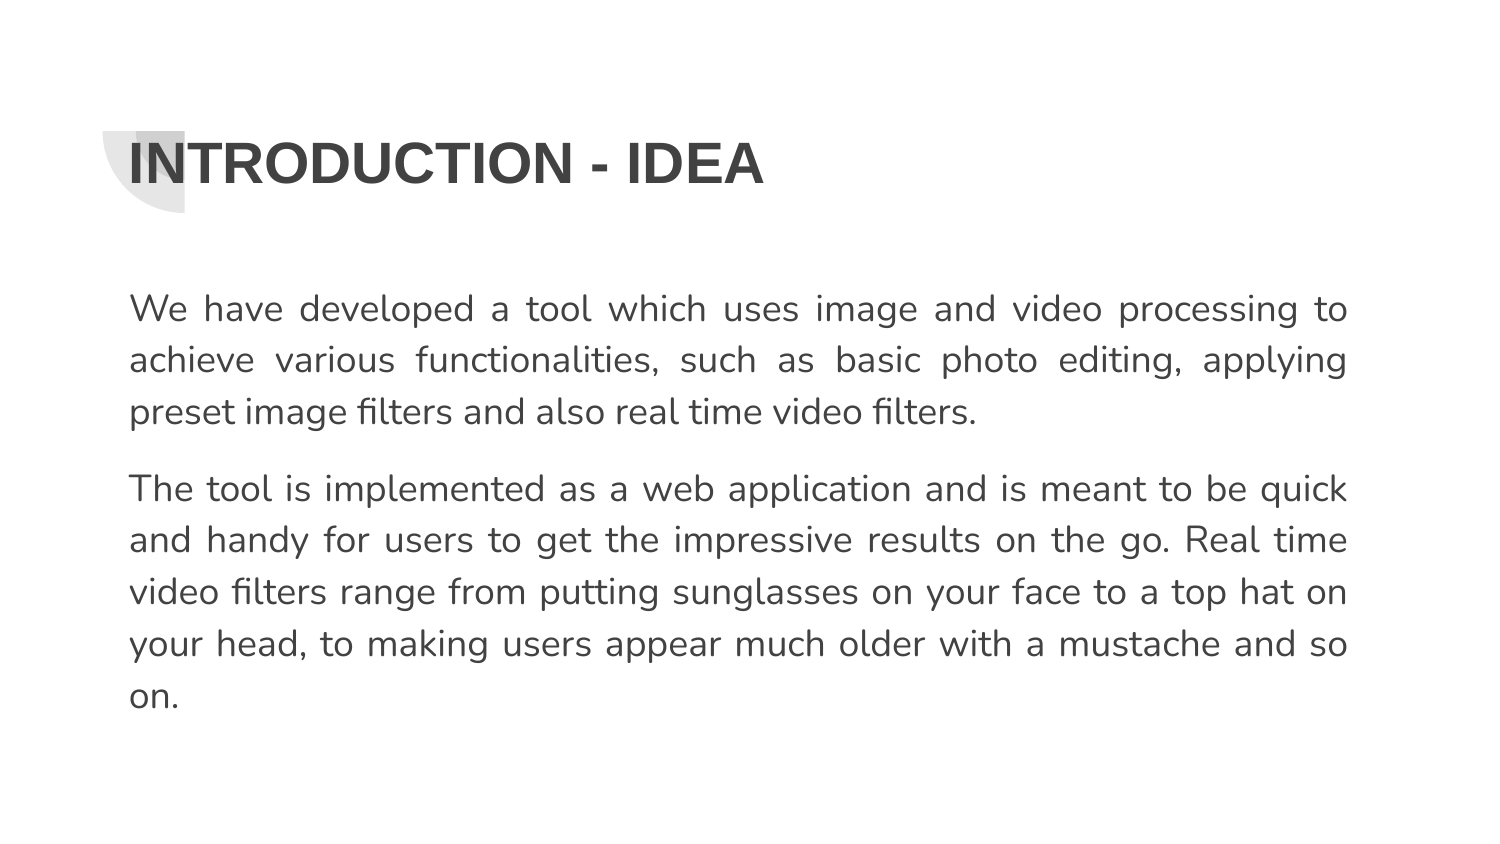

# INTRODUCTION - IDEA
We have developed a tool which uses image and video processing to achieve various functionalities, such as basic photo editing, applying preset image filters and also real time video filters.
The tool is implemented as a web application and is meant to be quick and handy for users to get the impressive results on the go. Real time video filters range from putting sunglasses on your face to a top hat on your head, to making users appear much older with a mustache and so on.